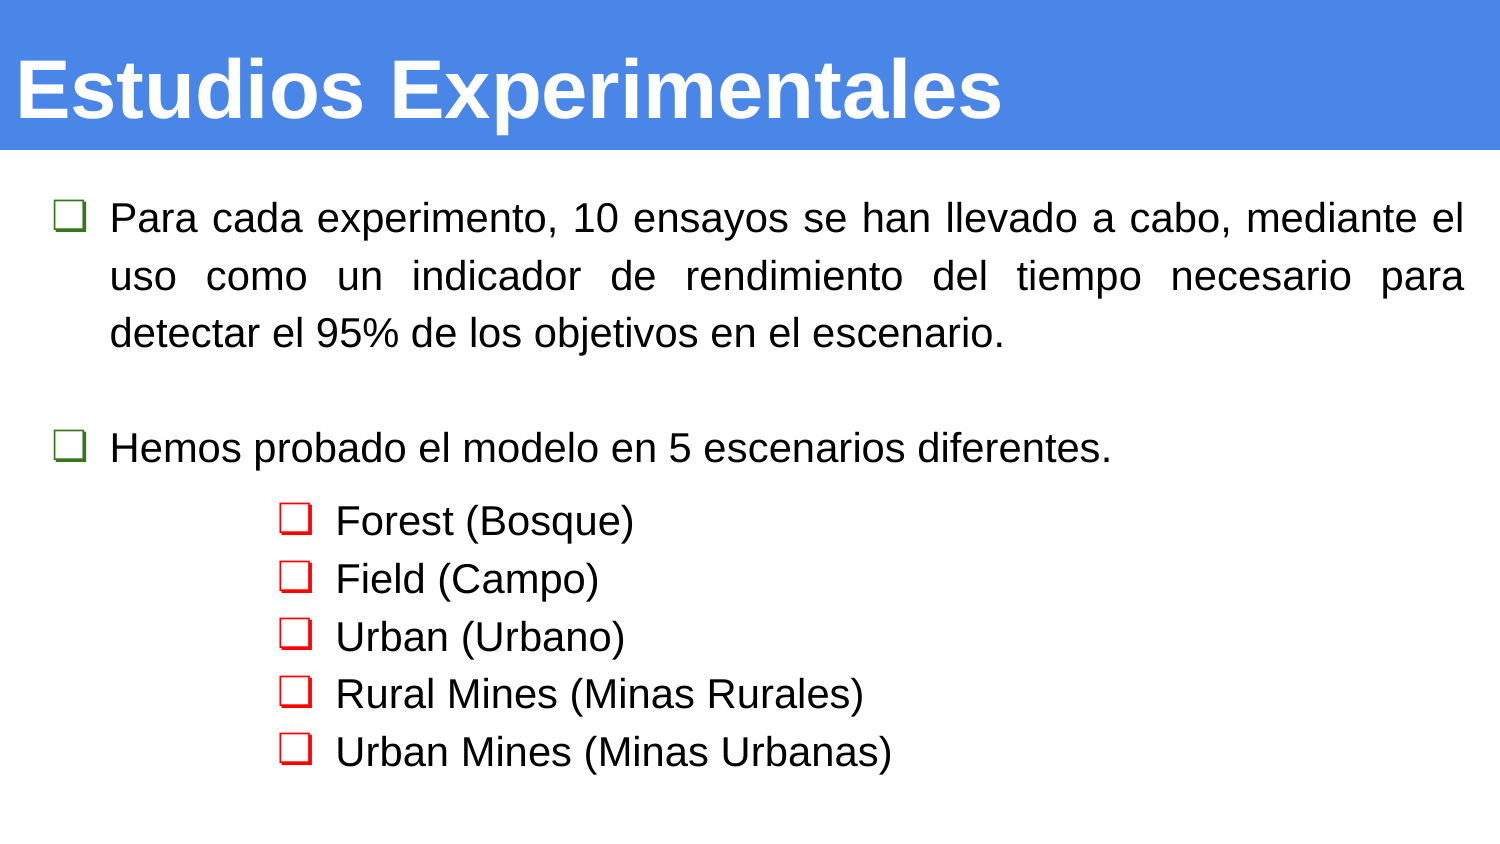

# Estudios Experimentales
Para cada experimento, 10 ensayos se han llevado a cabo, mediante el uso como un indicador de rendimiento del tiempo necesario para detectar el 95% de los objetivos en el escenario.

Hemos probado el modelo en 5 escenarios diferentes.

Forest (Bosque)
Field (Campo)
Urban (Urbano)
Rural Mines (Minas Rurales)
Urban Mines (Minas Urbanas)